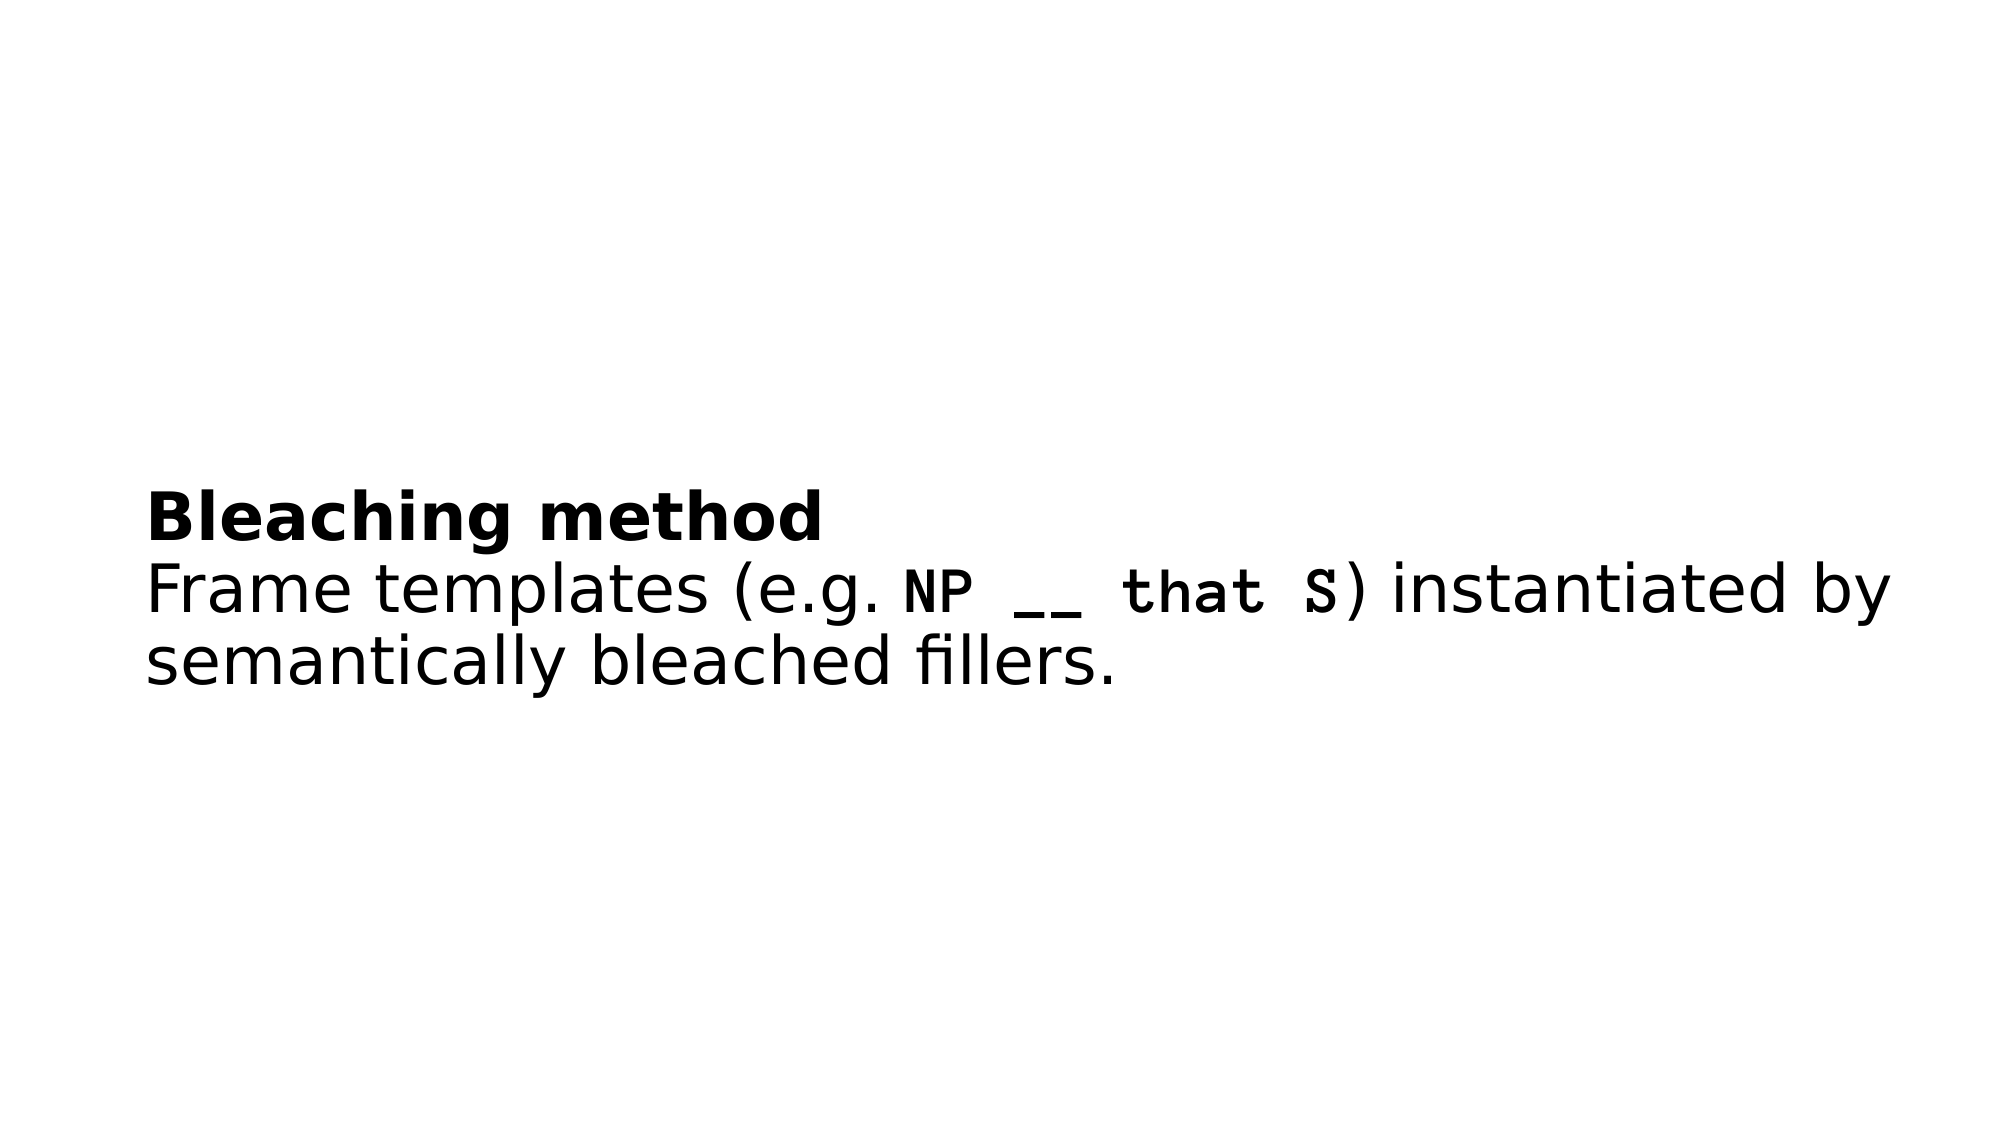

Bleaching method
Frame templates (e.g. NP __ that S) instantiated by semantically bleached fillers.